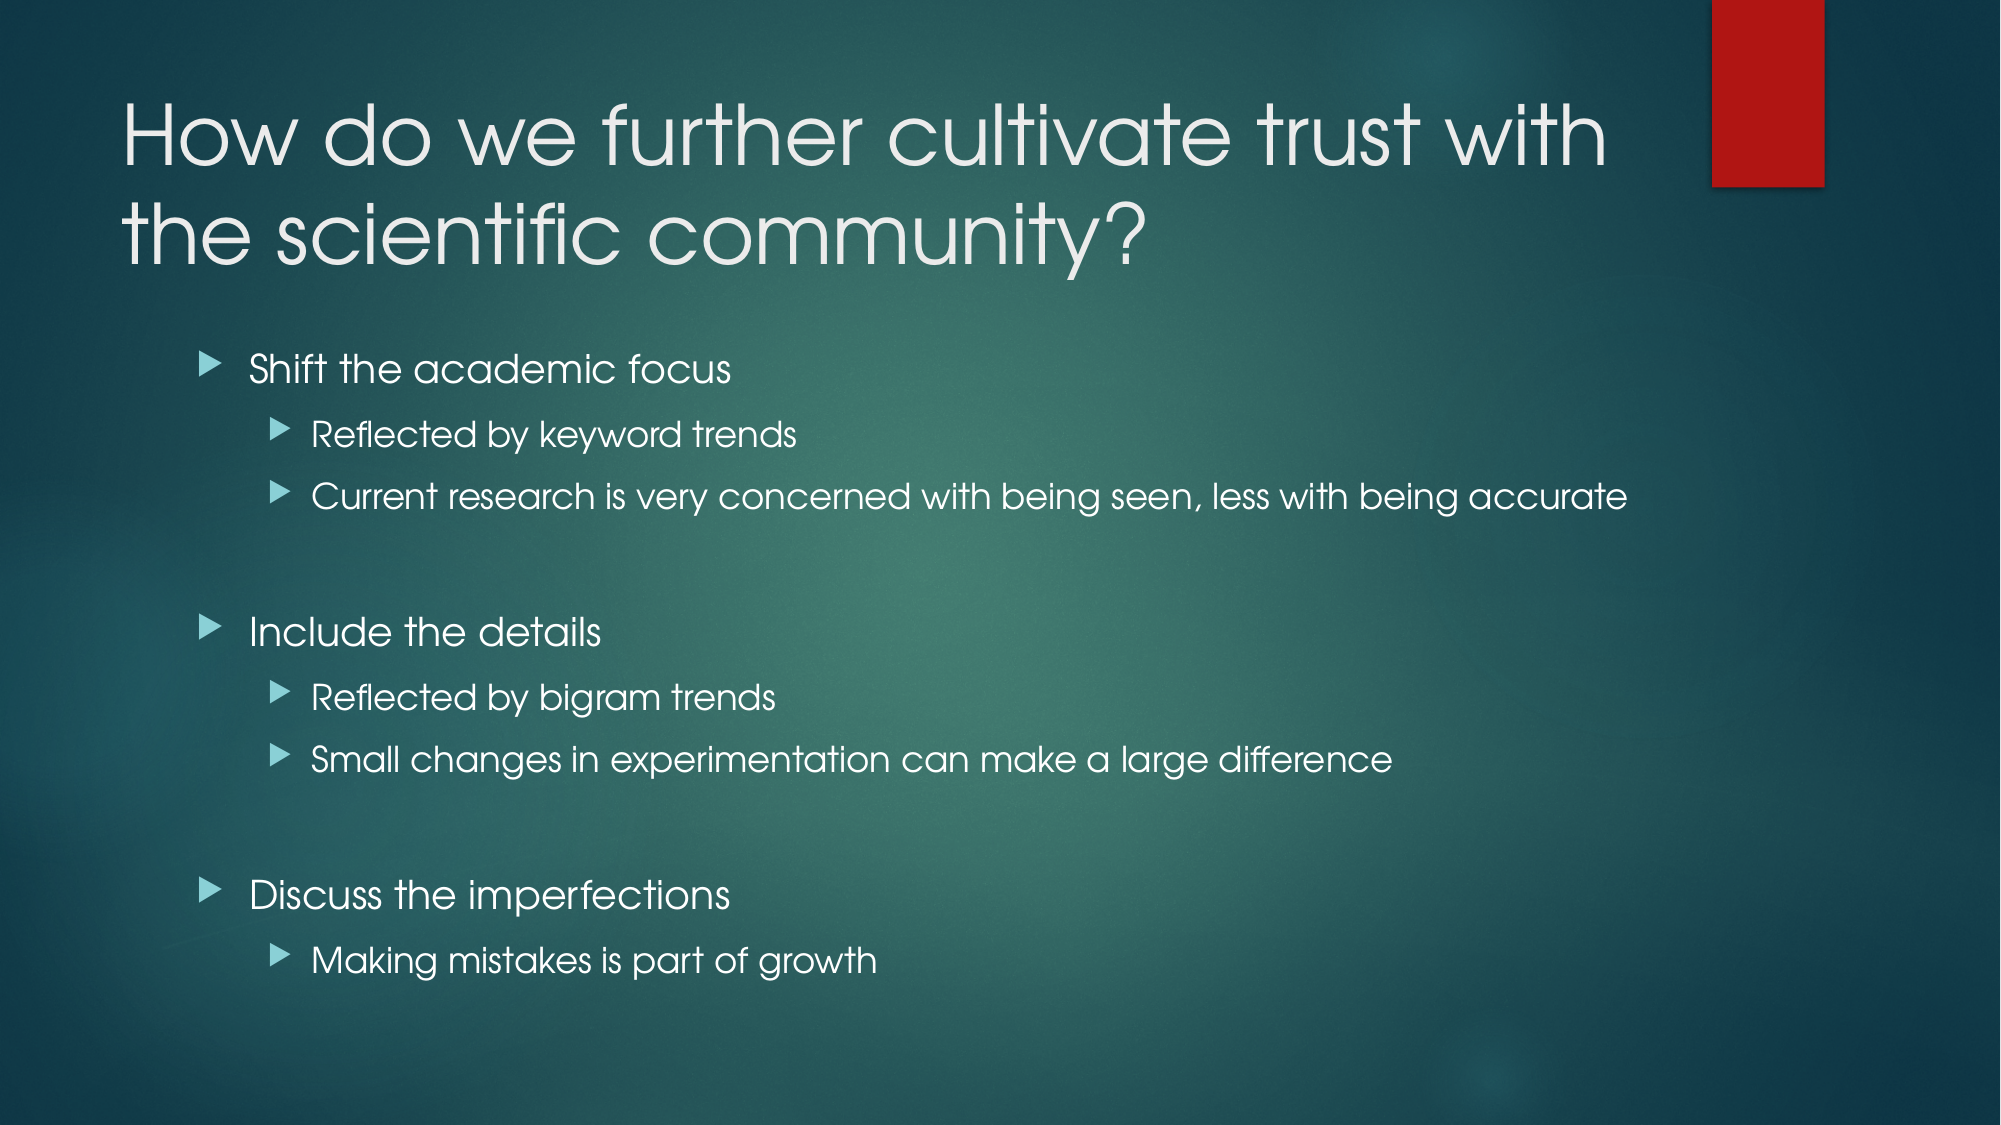

# How do we further cultivate trust with the scientific community?
Shift the academic focus
Reflected by keyword trends
Current research is very concerned with being seen, less with being accurate

Include the details
Reflected by bigram trends
Small changes in experimentation can make a large difference

Discuss the imperfections
Making mistakes is part of growth